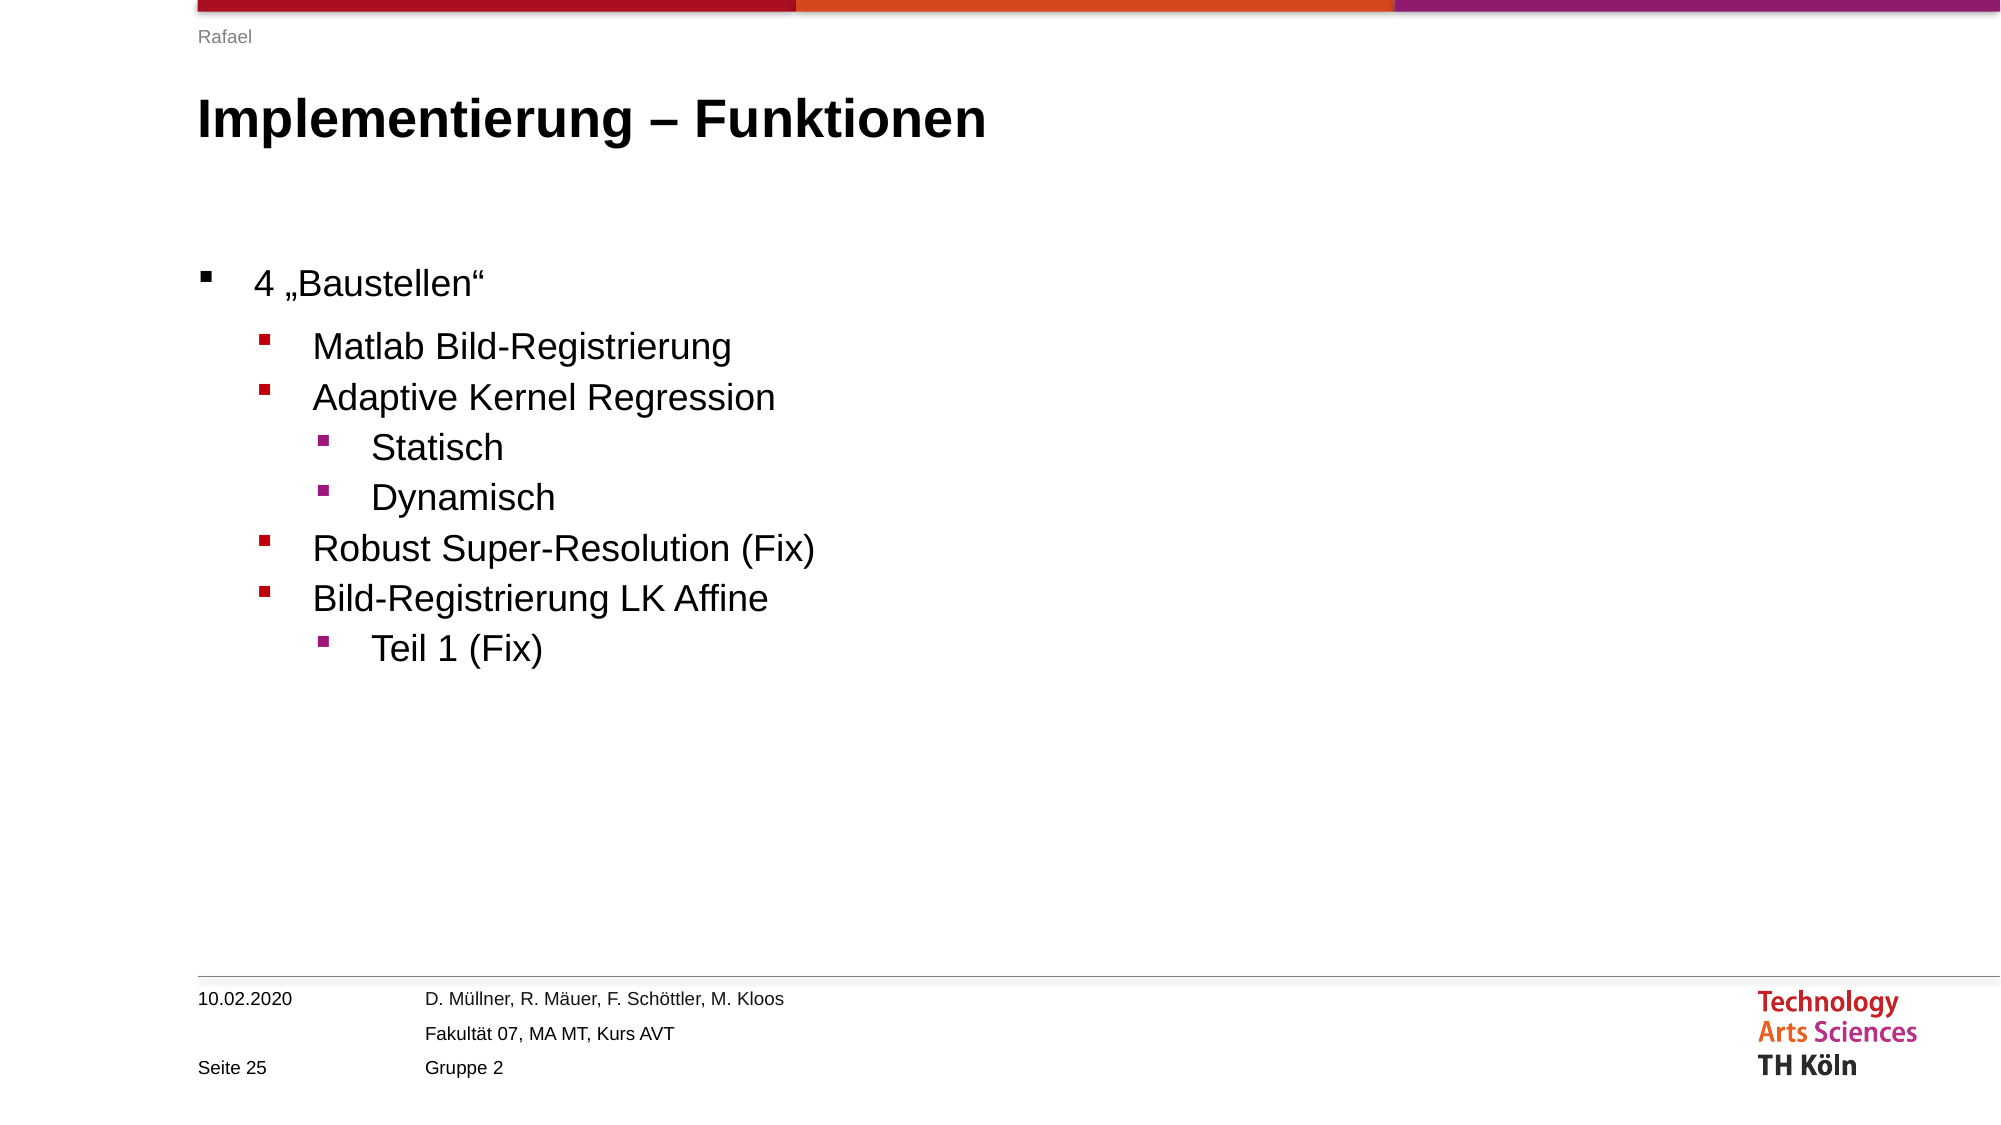

Rafael
# Implementierung – Funktionen
4 „Baustellen“
Matlab Bild-Registrierung
Adaptive Kernel Regression
Statisch
Dynamisch
Robust Super-Resolution (Fix)
Bild-Registrierung LK Affine
Teil 1 (Fix)

10.02.2020
Seite 25